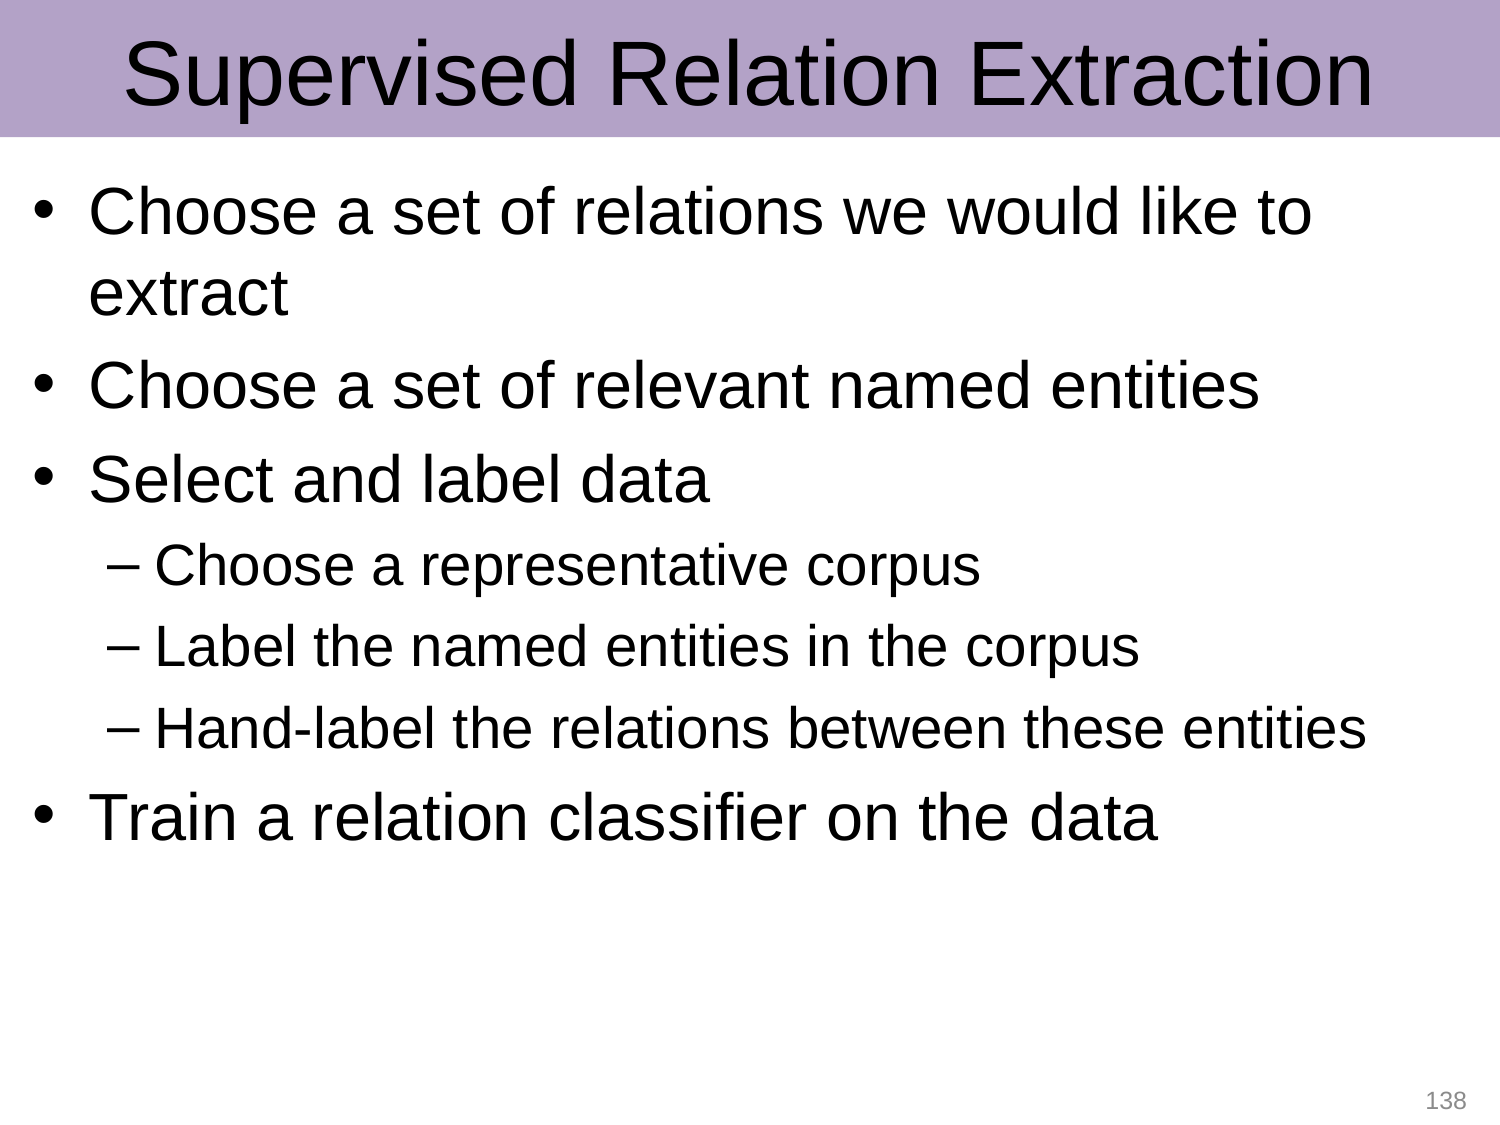

# Supervised Relation Extraction
Choose a set of relations we would like to extract
Choose a set of relevant named entities
Select and label data
Choose a representative corpus
Label the named entities in the corpus
Hand-label the relations between these entities
Train a relation classifier on the data

138